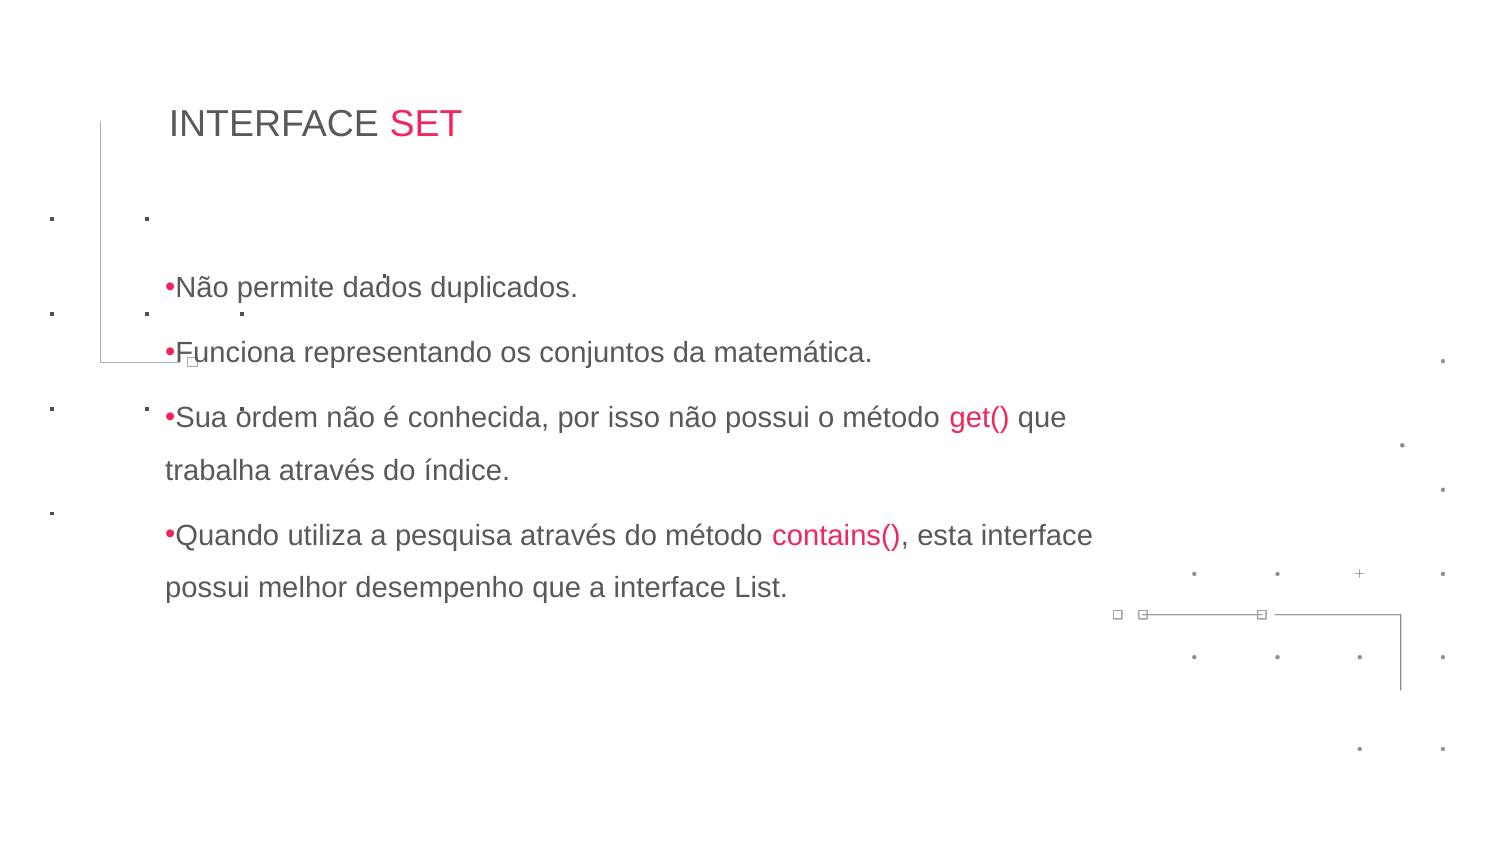

INTERFACE SET
Não permite dados duplicados.
Funciona representando os conjuntos da matemática.
Sua ordem não é conhecida, por isso não possui o método get() que trabalha através do índice.
Quando utiliza a pesquisa através do método contains(), esta interface possui melhor desempenho que a interface List.